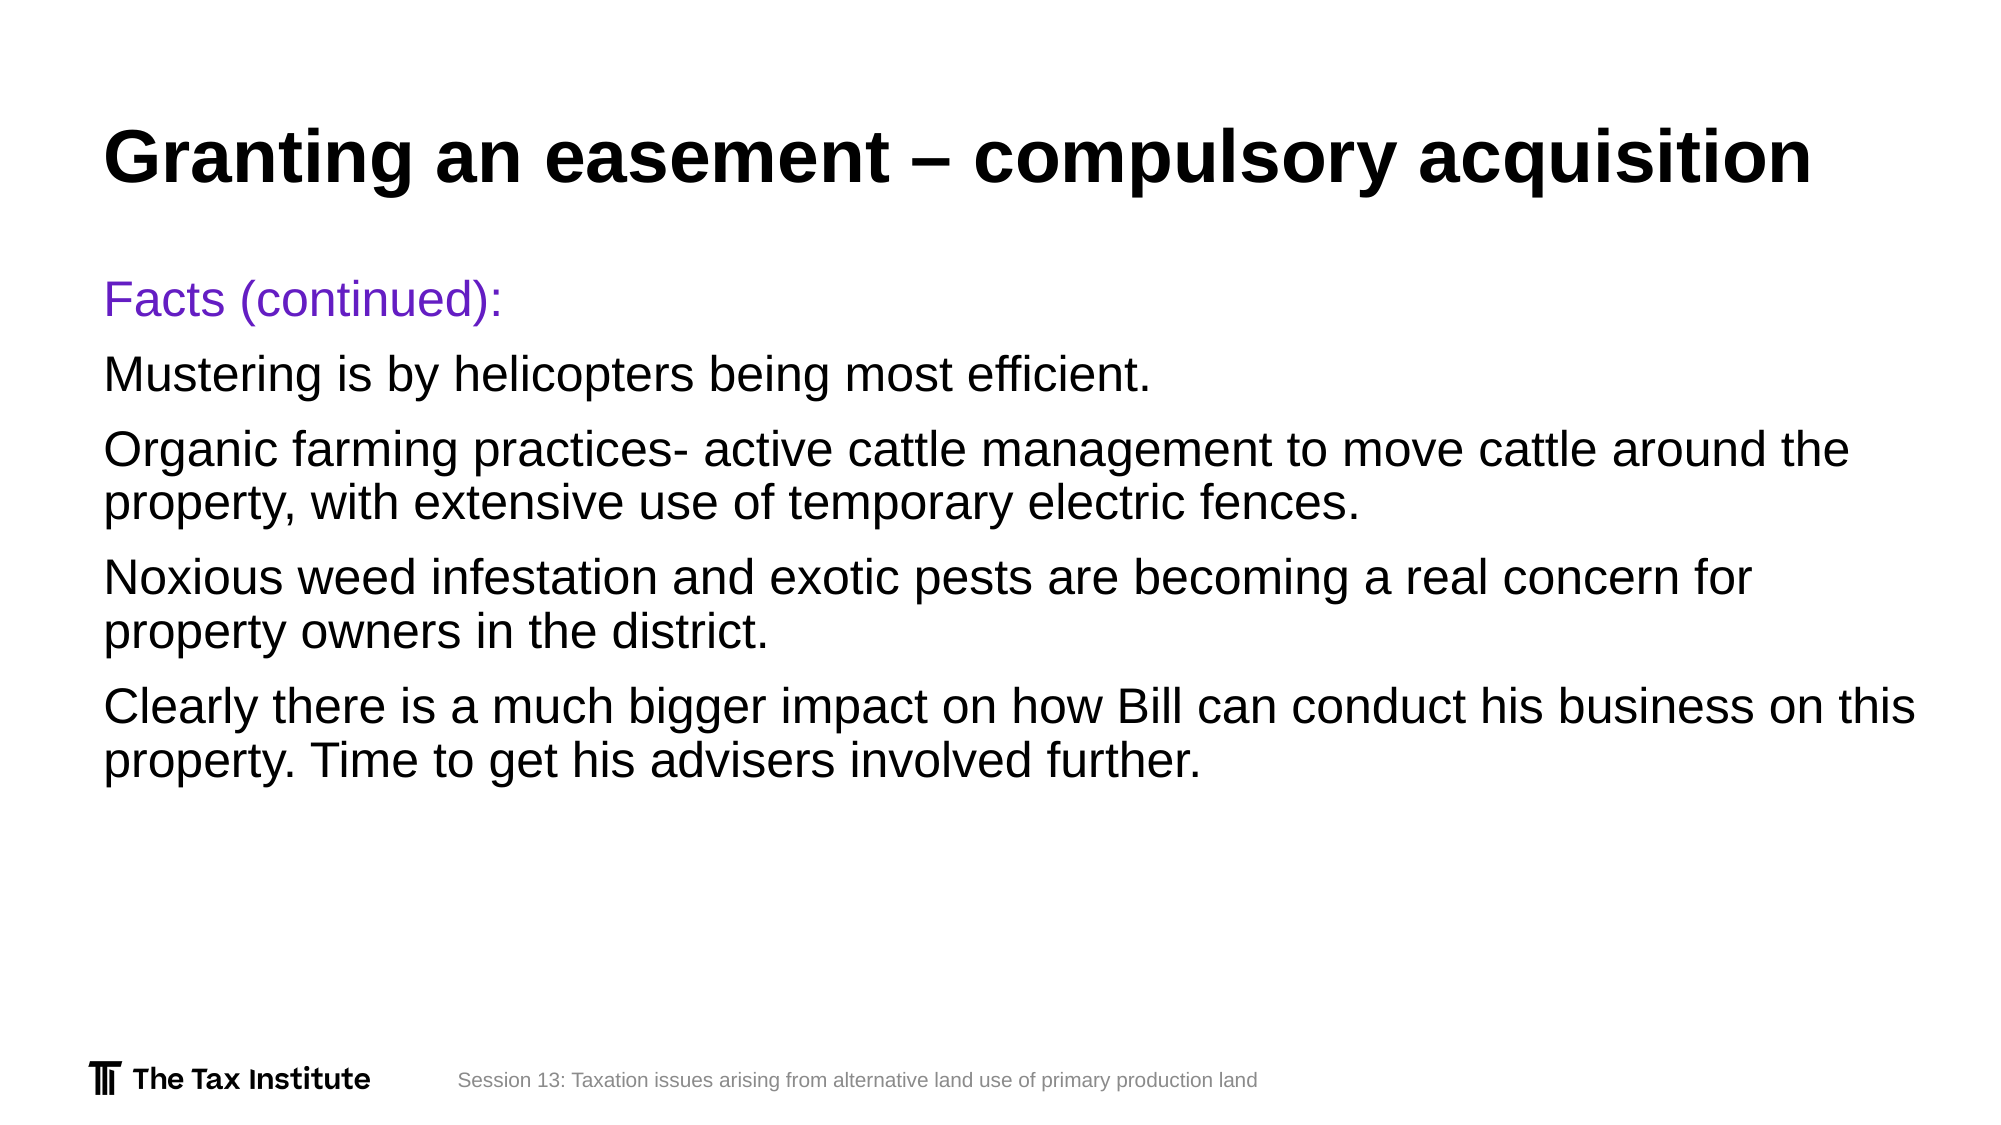

# Granting an easement – compulsory acquisition
Facts (continued):
Mustering is by helicopters being most efficient.
Organic farming practices- active cattle management to move cattle around the property, with extensive use of temporary electric fences.
Noxious weed infestation and exotic pests are becoming a real concern for property owners in the district.
Clearly there is a much bigger impact on how Bill can conduct his business on this property. Time to get his advisers involved further.

Session 13: Taxation issues arising from alternative land use of primary production land